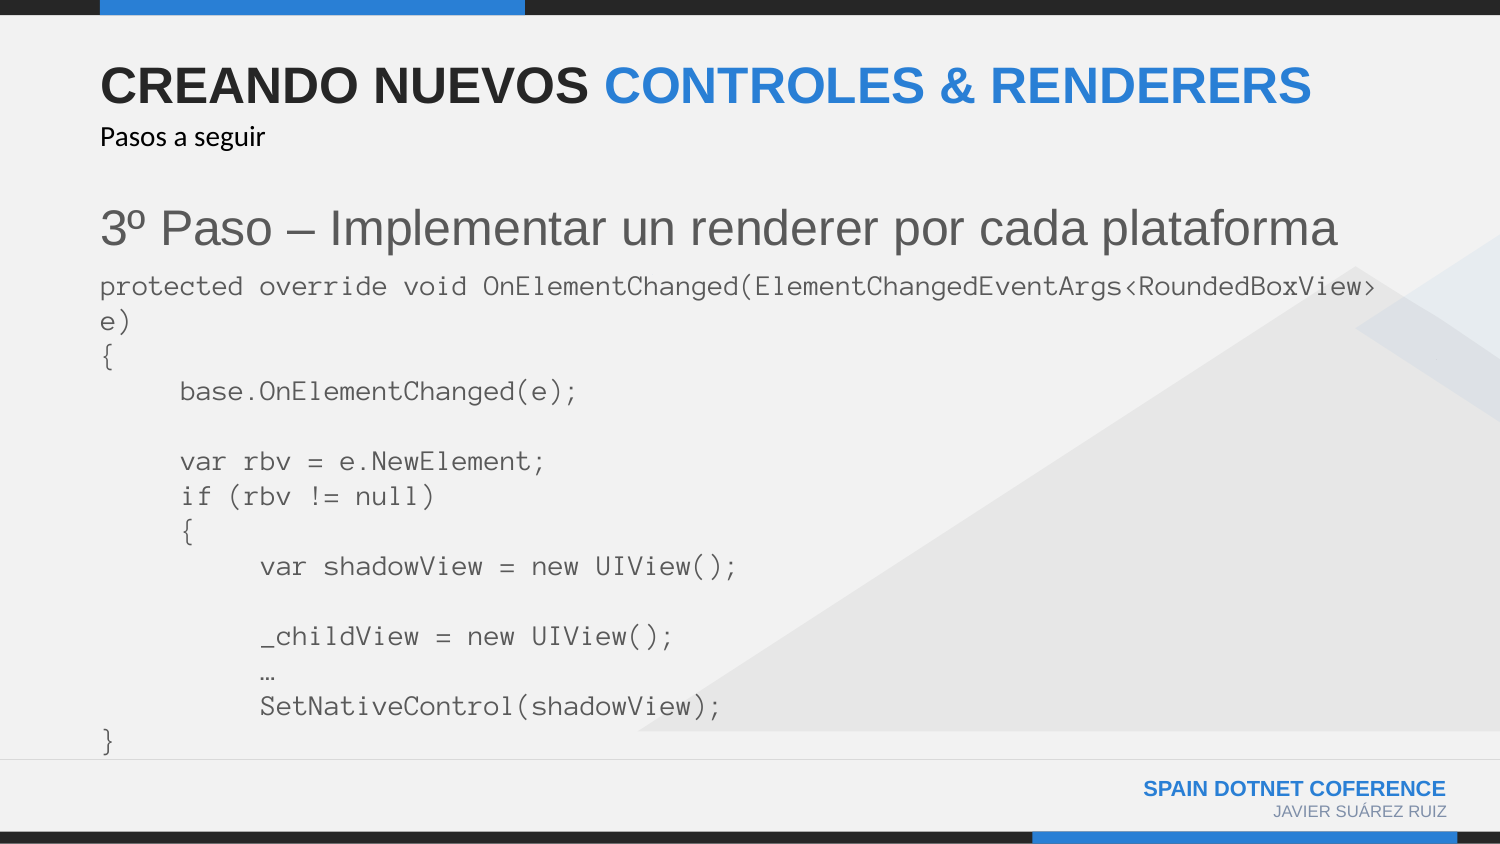

# CREANDO NUEVOS CONTROLES & RENDERERS
Pasos a seguir
3º Paso – Implementar un renderer por cada plataforma
protected override void OnElementChanged(ElementChangedEventArgs<RoundedBoxView> e)
{
     base.OnElementChanged(e);

     var rbv = e.NewElement;
     if (rbv != null)
     {
          var shadowView = new UIView();

          _childView = new UIView();
          …
          SetNativeControl(shadowView);
}